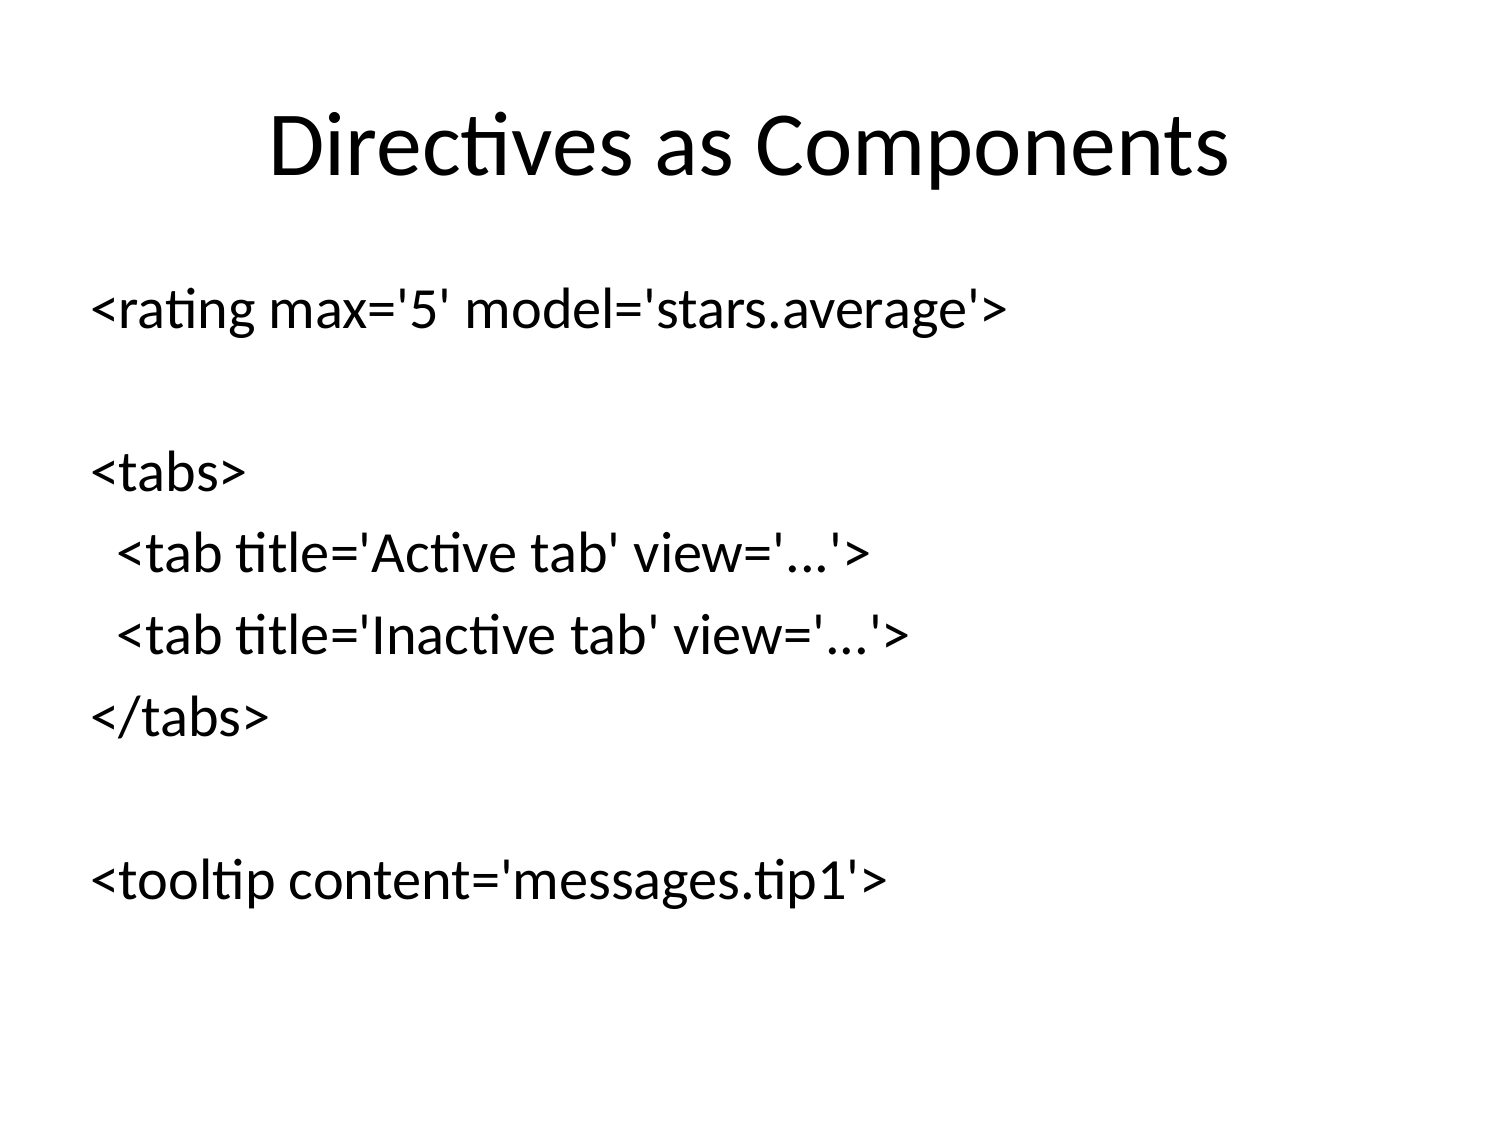

# Directives as Components
<rating max='5' model='stars.average'>

<tabs>
  <tab title='Active tab' view='...'>
  <tab title='Inactive tab' view='...'>
</tabs>

<tooltip content='messages.tip1'>